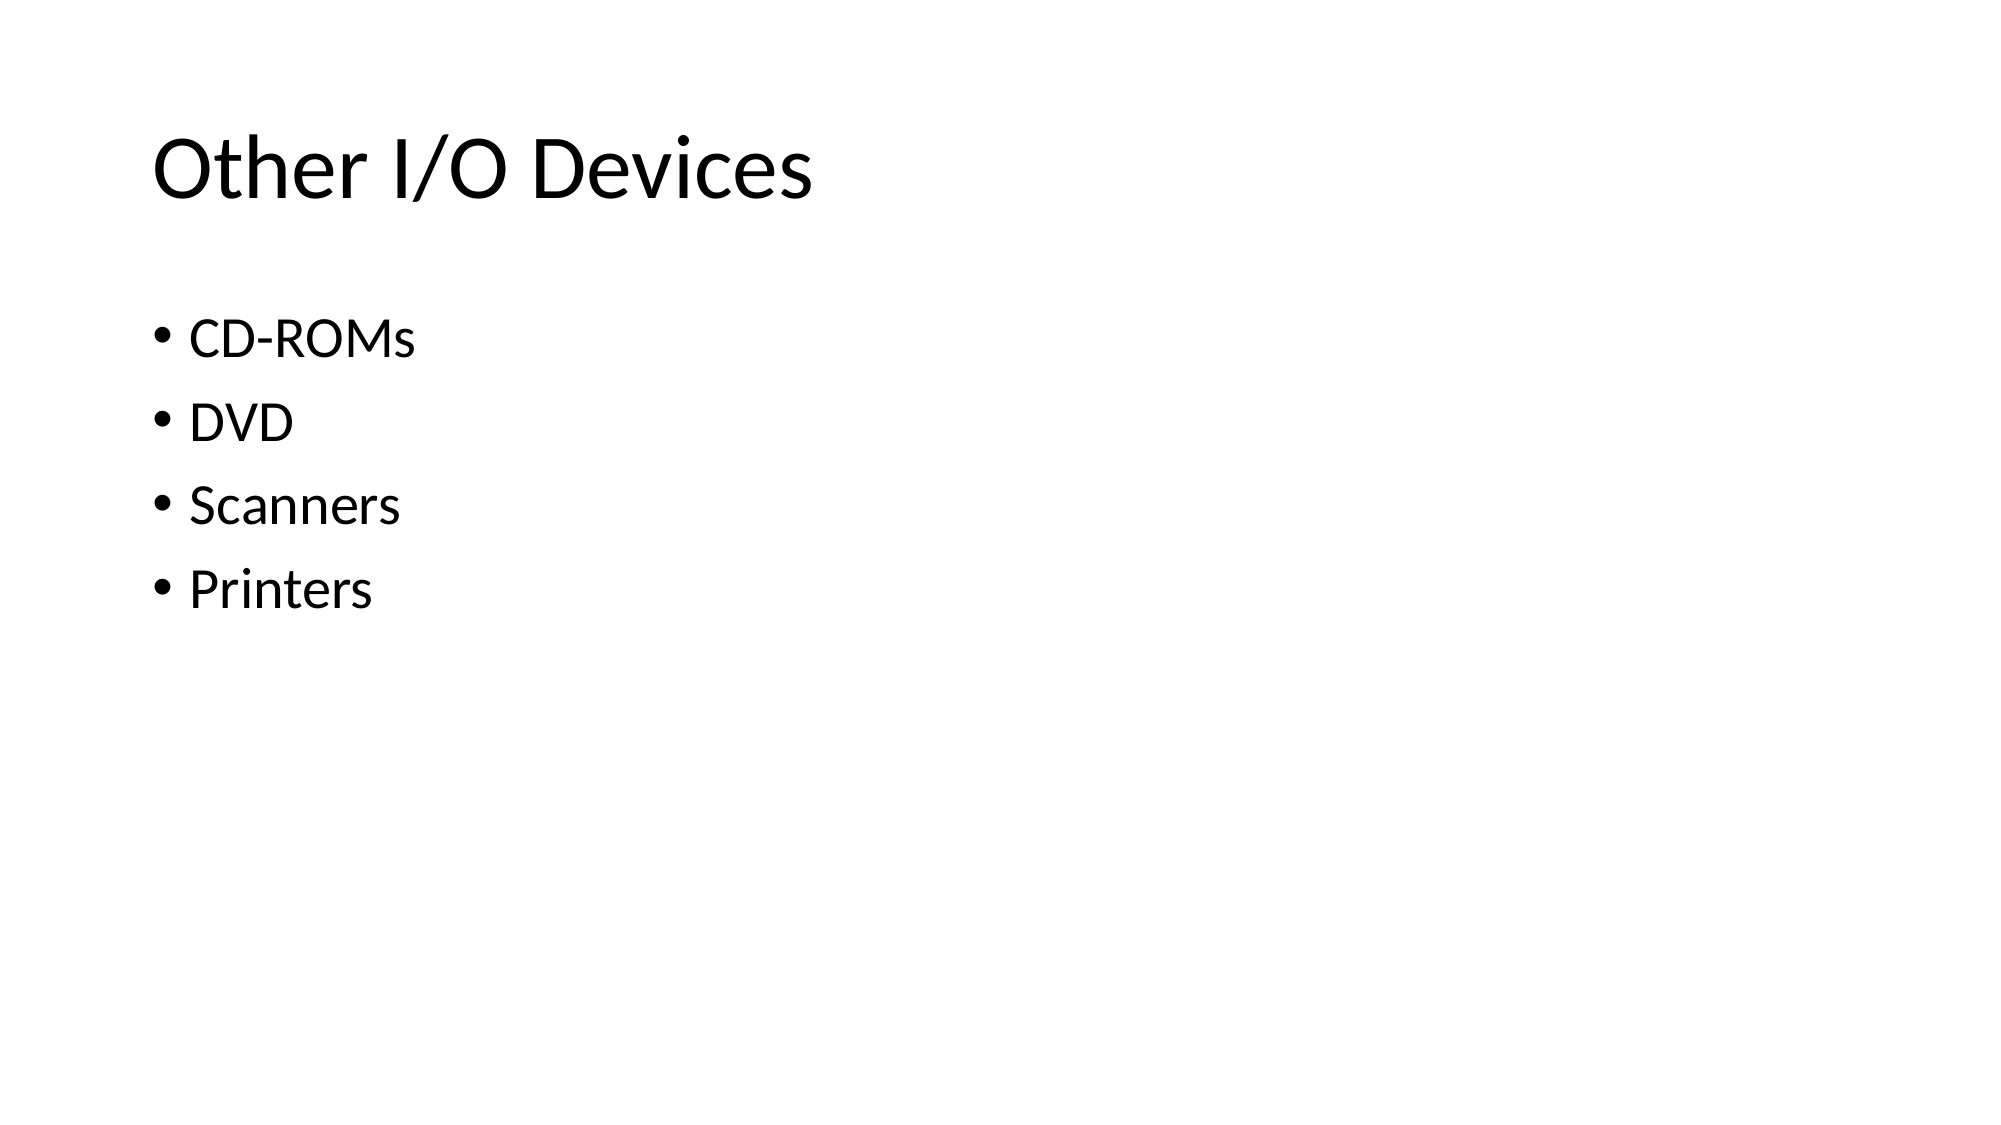

# Other I/O Devices
CD-ROMs
DVD
Scanners
Printers